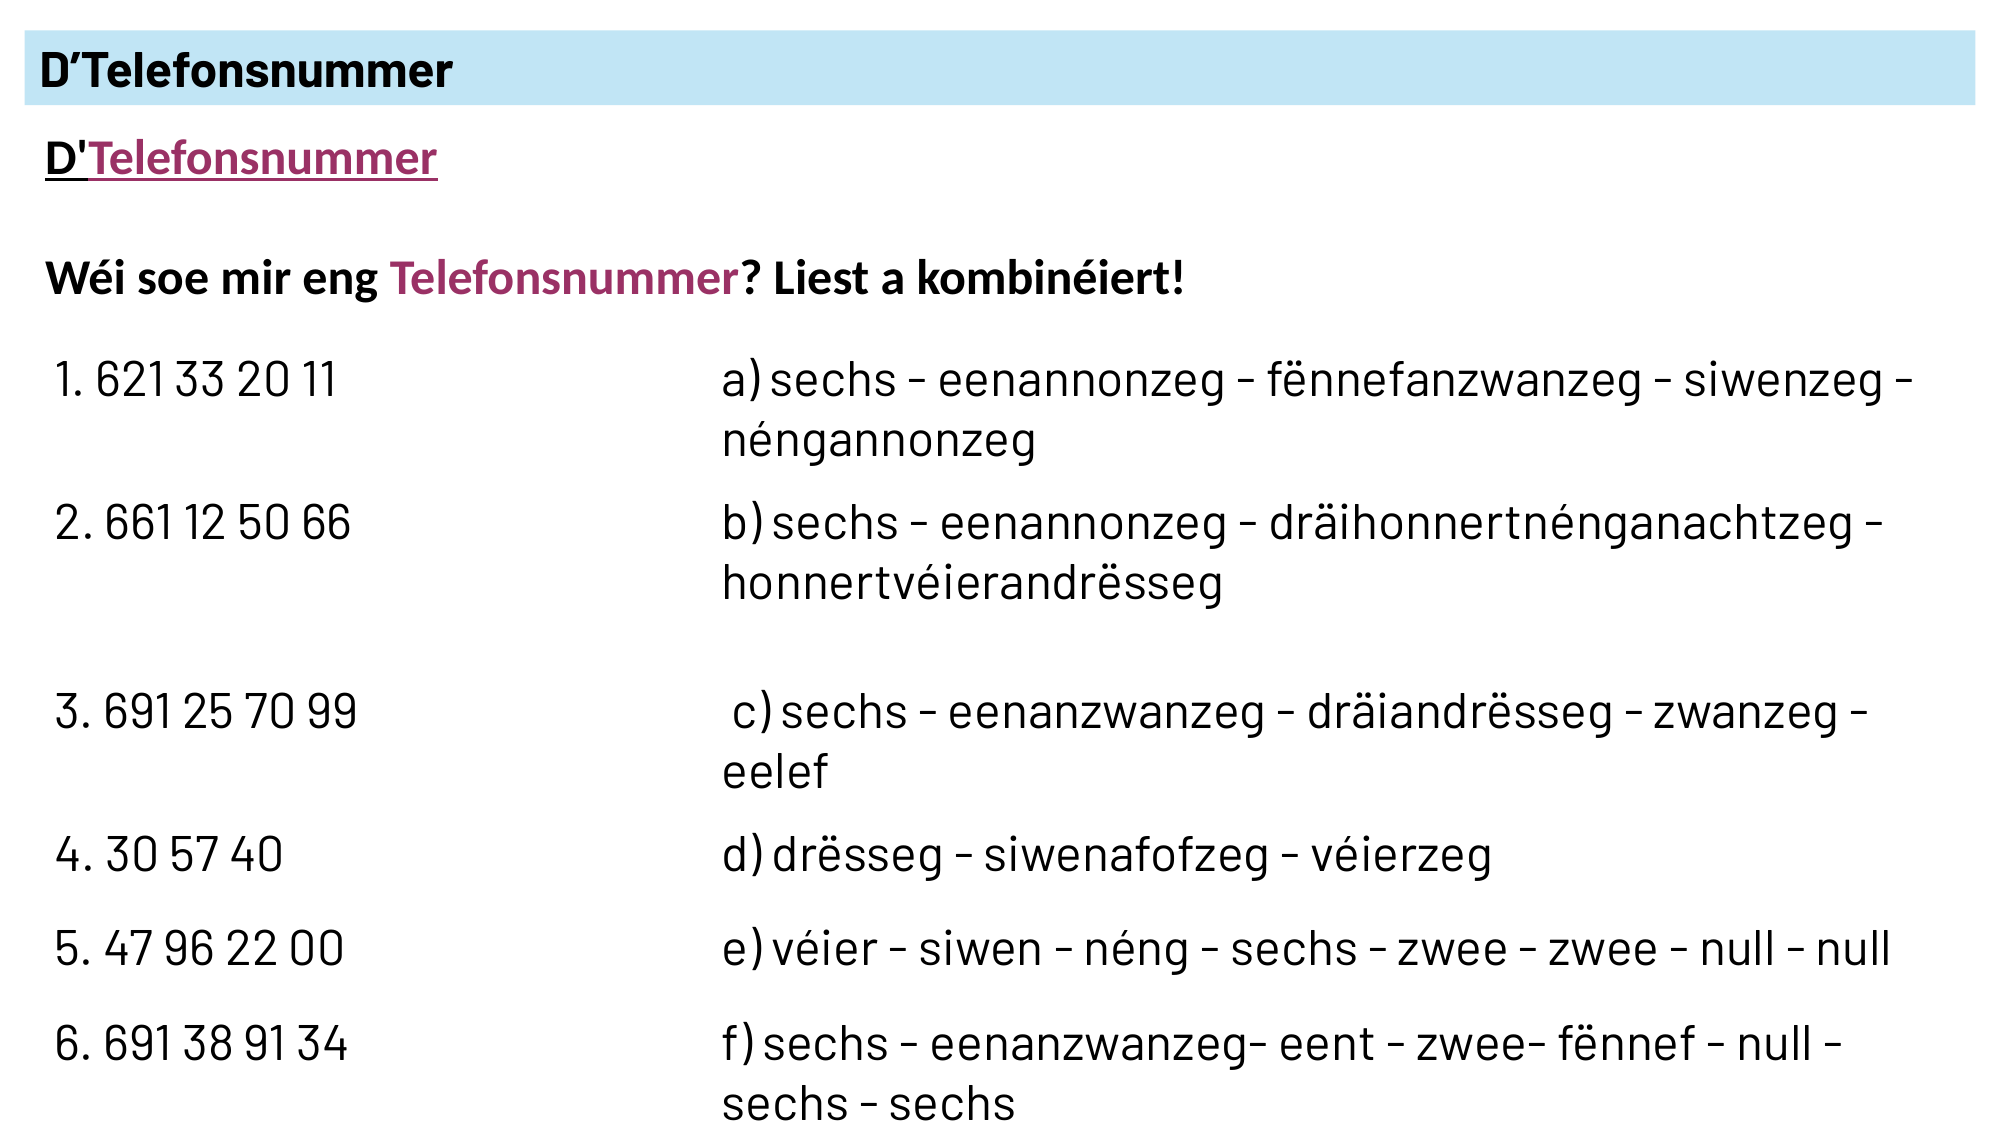

D’Telefonsnummer
D'Telefonsnummer

Wéi soe mir eng Telefonsnummer? Liest a kombinéiert!

| 1. 621 33 20 11 |  | a) sechs - eenannonzeg - fënnefanzwanzeg - siwenzeg - néngannonzeg |
| --- | --- | --- |
| 2. 661 12 50 66 |  | b) sechs - eenannonzeg - dräihonnertnénganachtzeg - honnertvéierandrësseg |
| 3. 691 25 70 99 |  | c) sechs - eenanzwanzeg - dräiandrësseg - zwanzeg - eelef |
| 4. 30 57 40 |  | d) drësseg - siwenafofzeg - véierzeg |
| 5. 47 96 22 00 |  | e) véier - siwen - néng - sechs - zwee - zwee - null - null |
| 6. 691 38 91 34 |  | f) sechs - eenanzwanzeg- eent - zwee- fënnef - null - sechs - sechs |